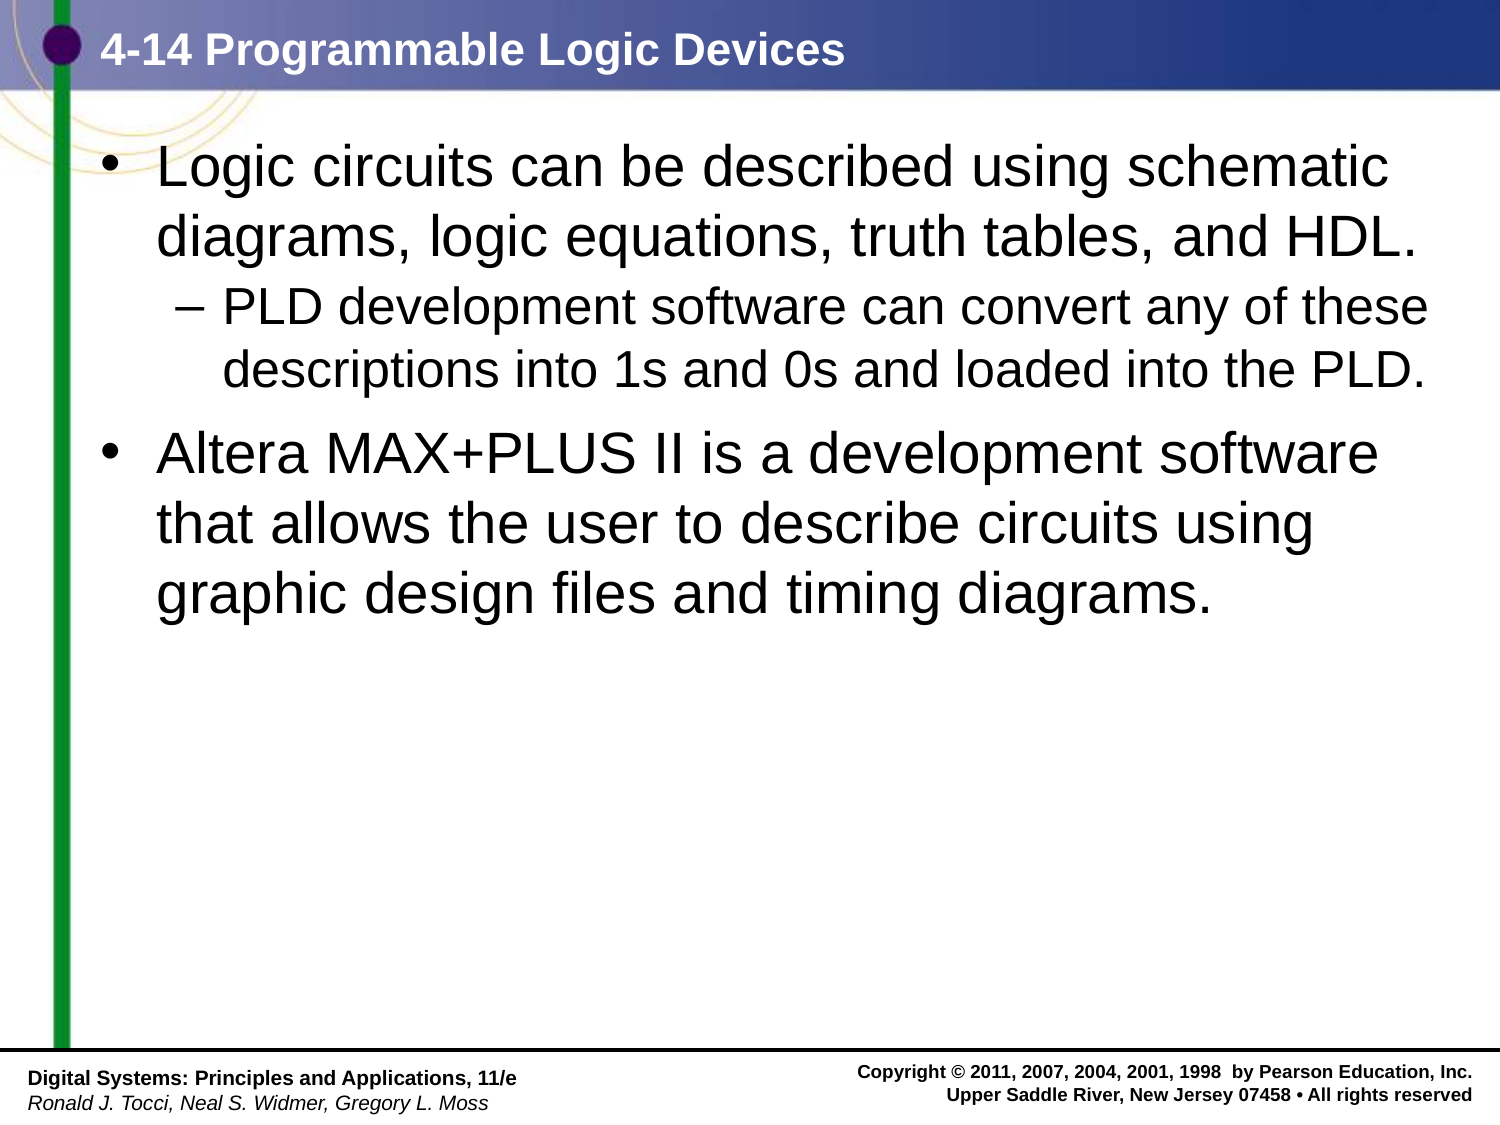

# 4-14 Programmable Logic Devices
Logic circuits can be described using schematic diagrams, logic equations, truth tables, and HDL.
PLD development software can convert any of these descriptions into 1s and 0s and loaded into the PLD.
Altera MAX+PLUS II is a development software that allows the user to describe circuits using graphic design files and timing diagrams.
Digital Systems: Principles and Applications, 11/e
Ronald J. Tocci, Neal S. Widmer, Gregory L. Moss